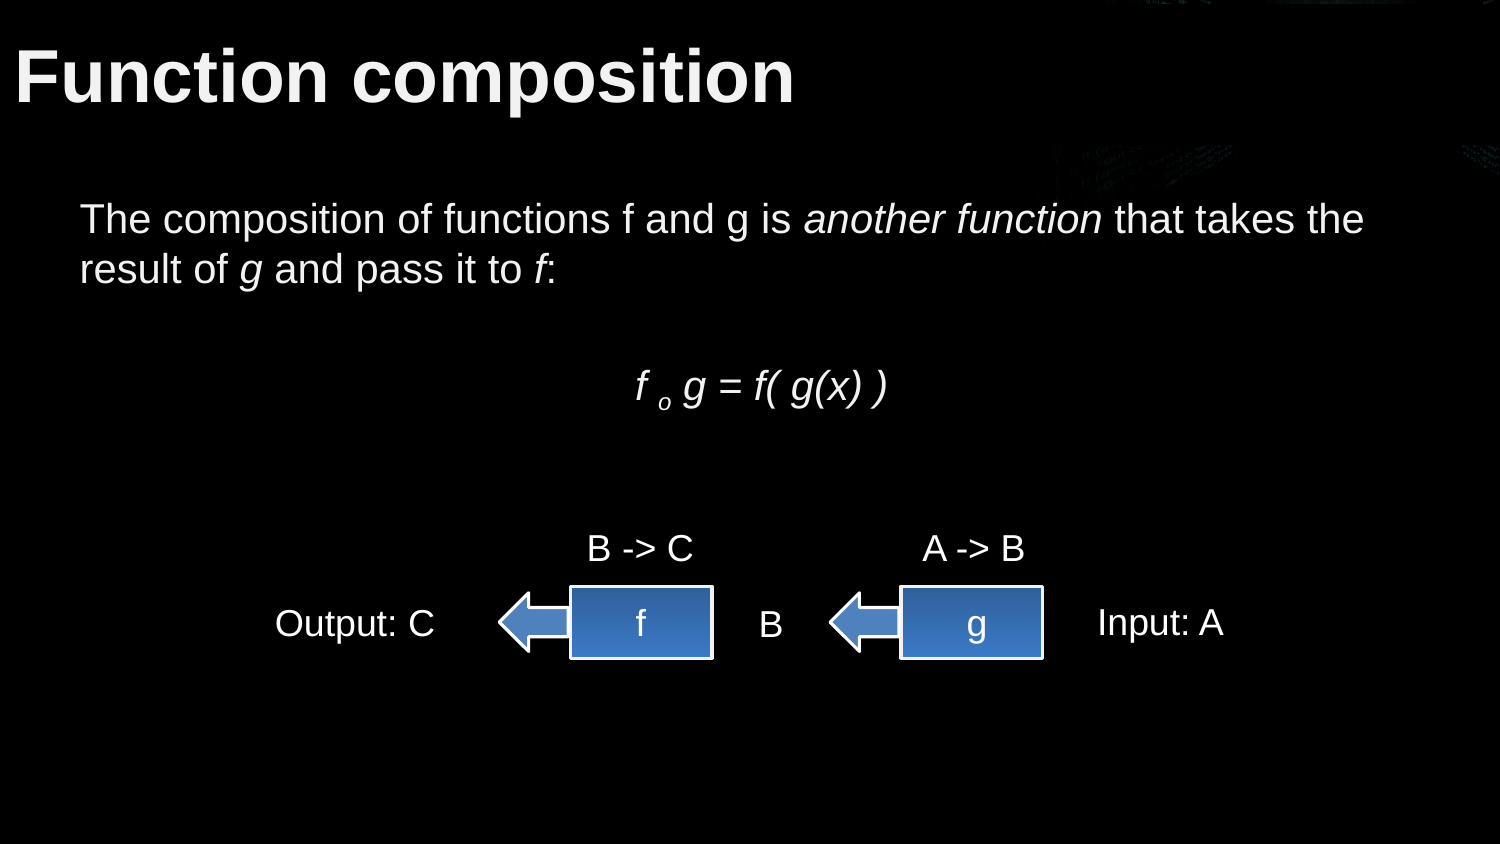

# Function composition
The composition of functions f and g is another function that takes the result of g and pass it to f:

f o g = f( g(x) )
B -> C
A -> B

Input: A
Output: C
f
g

B